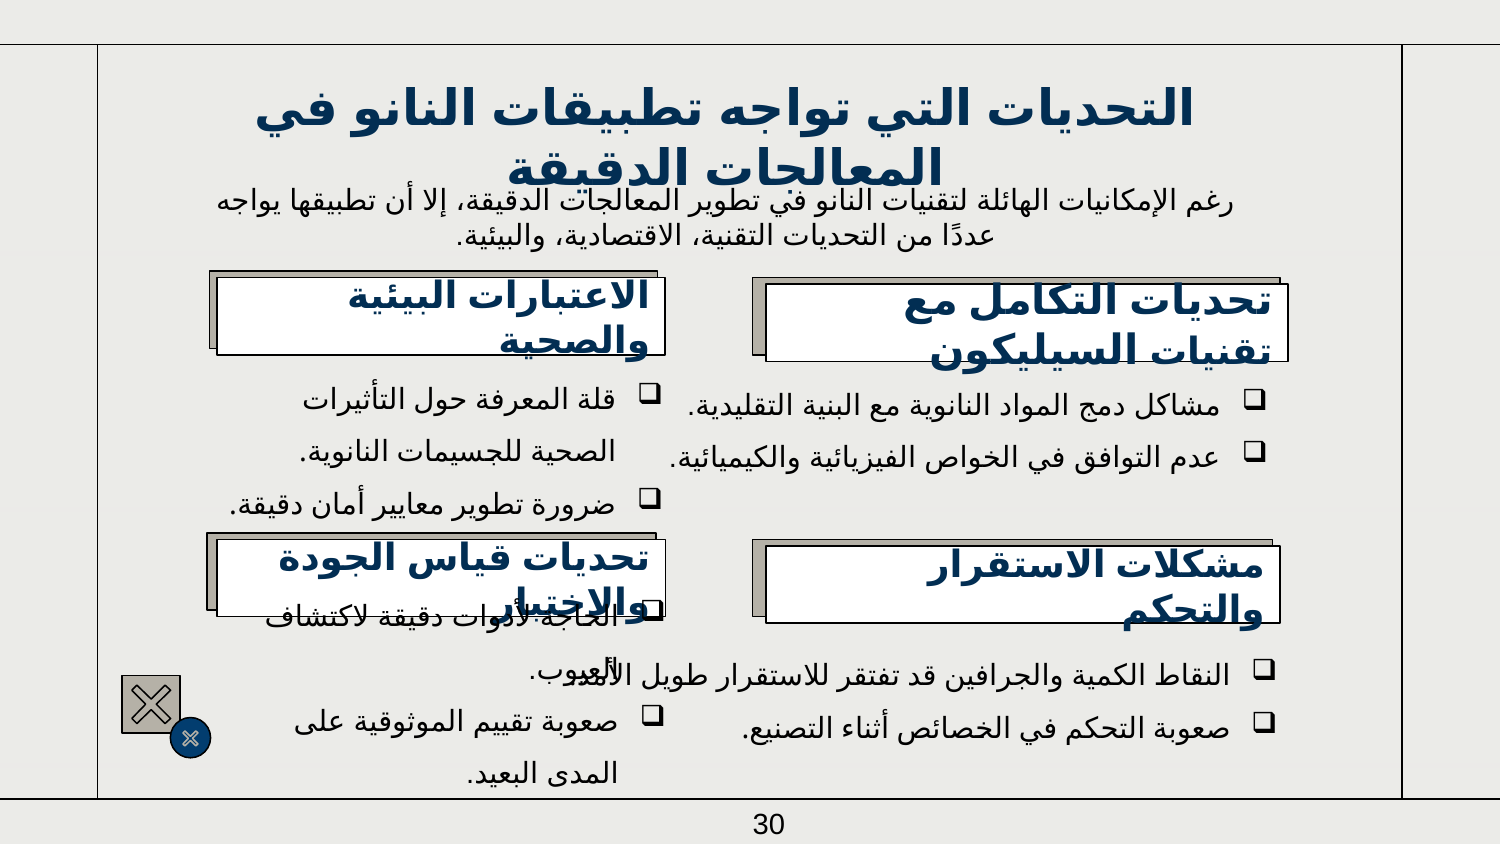

# التحديات التي تواجه تطبيقات النانو في المعالجات الدقيقة
رغم الإمكانيات الهائلة لتقنيات النانو في تطوير المعالجات الدقيقة، إلا أن تطبيقها يواجه عددًا من التحديات التقنية، الاقتصادية، والبيئية.

الاعتبارات البيئية والصحية

تحديات التكامل مع تقنيات السيليكون
قلة المعرفة حول التأثيرات الصحية للجسيمات النانوية.
ضرورة تطوير معايير أمان دقيقة.
مشاكل دمج المواد النانوية مع البنية التقليدية.
عدم التوافق في الخواص الفيزيائية والكيميائية.

تحديات قياس الجودة والاختبار

مشكلات الاستقرار والتحكم
الحاجة لأدوات دقيقة لاكتشاف العيوب.
صعوبة تقييم الموثوقية على المدى البعيد.
النقاط الكمية والجرافين قد تفتقر للاستقرار طويل الأمد.
صعوبة التحكم في الخصائص أثناء التصنيع.

30